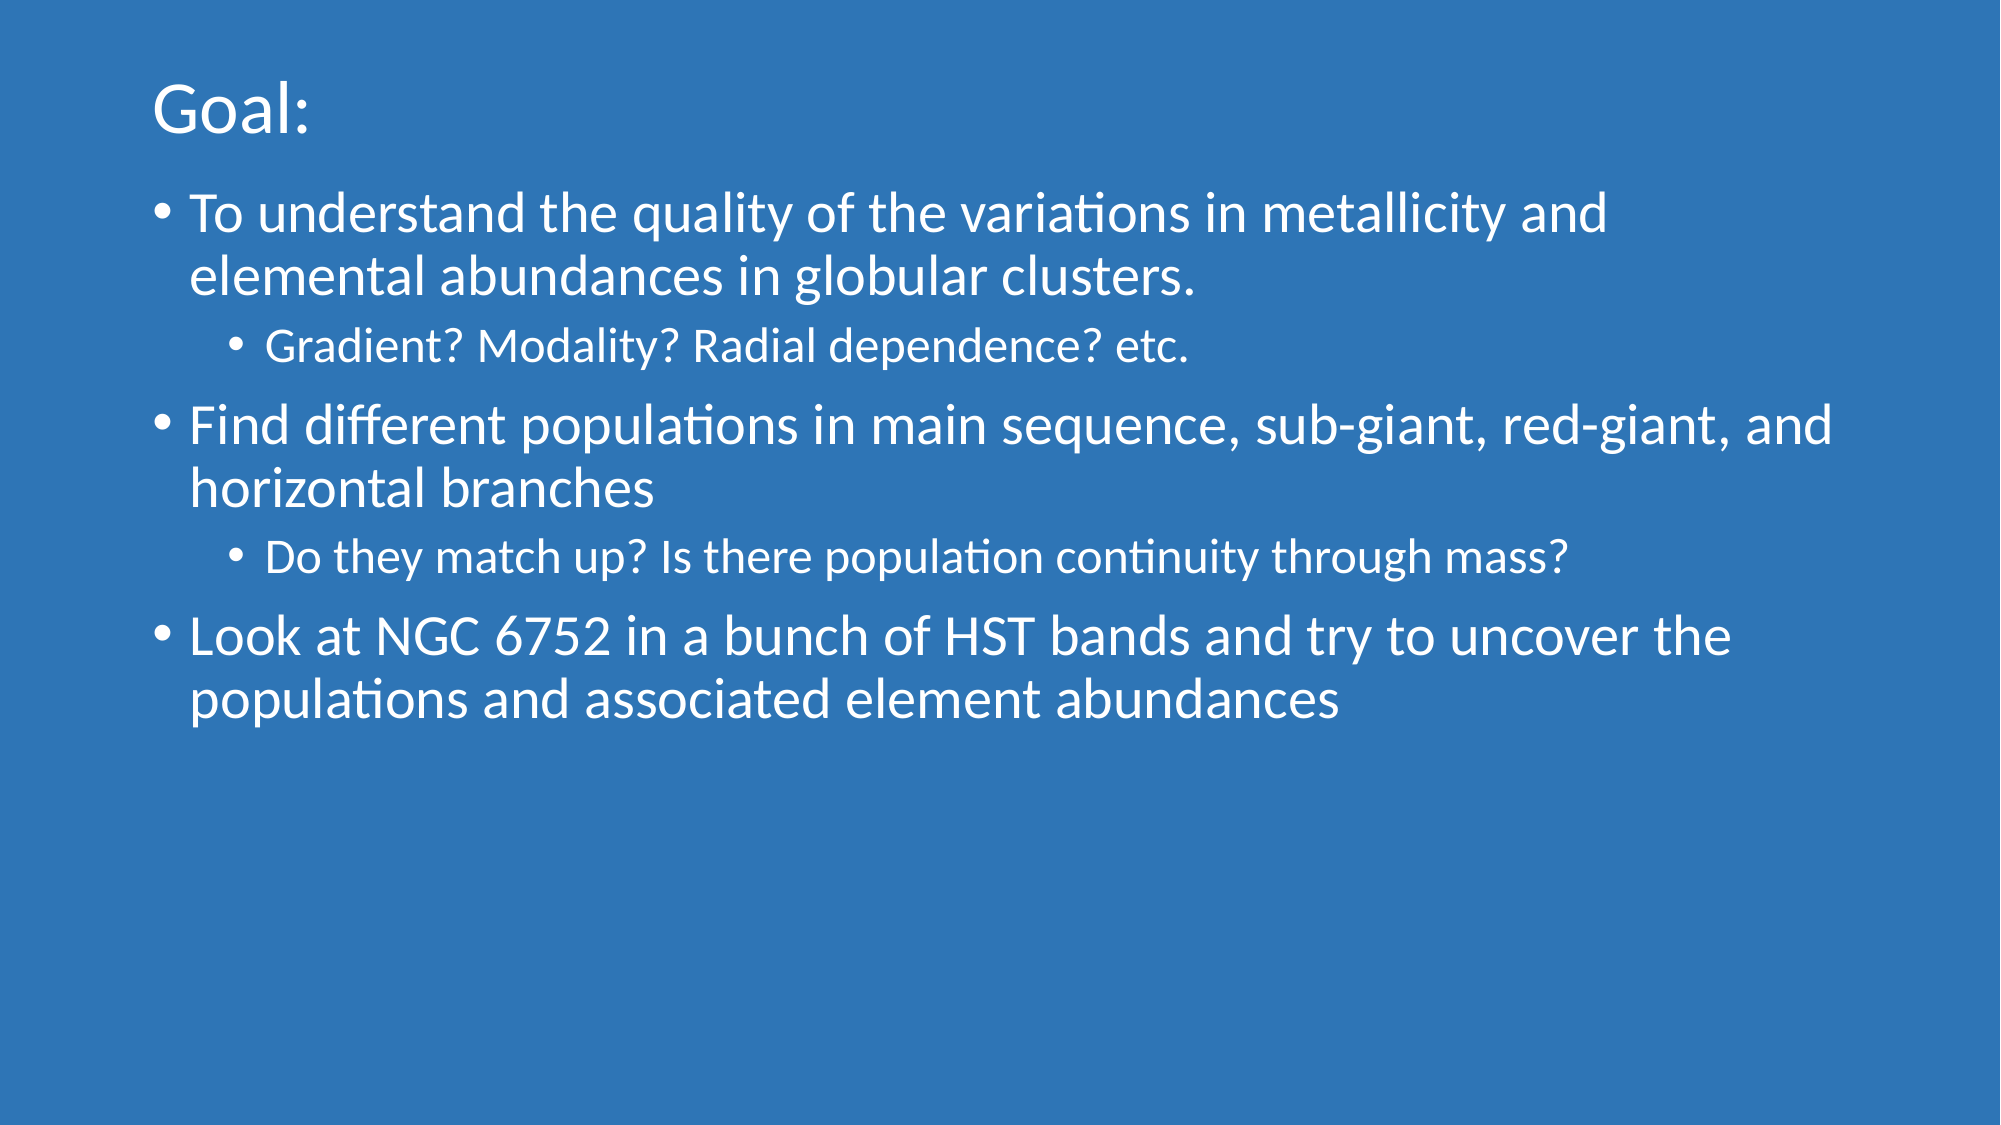

# Goal:
To understand the quality of the variations in metallicity and elemental abundances in globular clusters.
Gradient? Modality? Radial dependence? etc.
Find different populations in main sequence, sub-giant, red-giant, and horizontal branches
Do they match up? Is there population continuity through mass?
Look at NGC 6752 in a bunch of HST bands and try to uncover the populations and associated element abundances